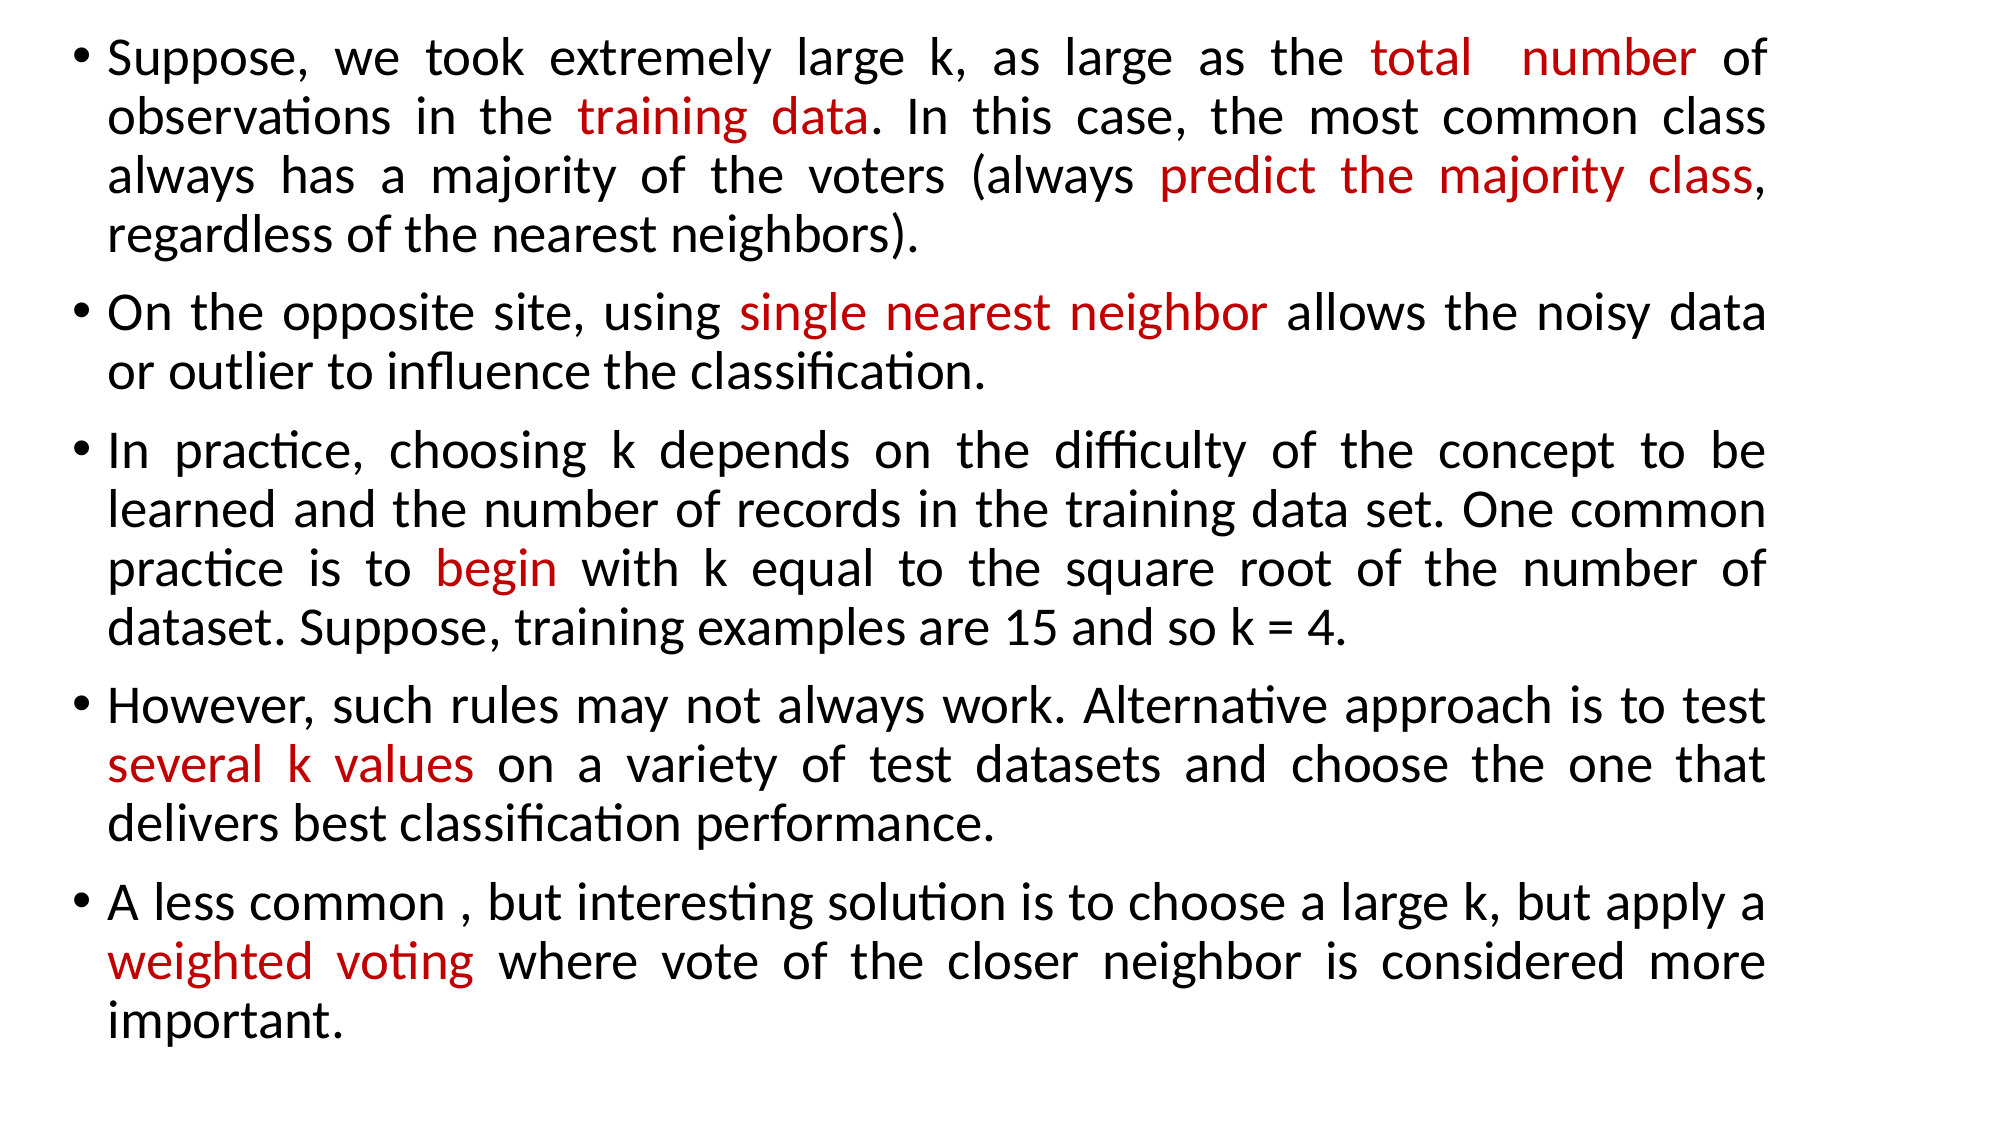

Suppose, we took extremely large k, as large as the total  number of observations in the training data. In this case, the most common class always has a majority of the voters (always predict the majority class, regardless of the nearest neighbors).
On the opposite site, using single nearest neighbor allows the noisy data or outlier to influence the classification.
In practice, choosing k depends on the difficulty of the concept to be learned and the number of records in the training data set. One common practice is to begin with k equal to the square root of the number of dataset. Suppose, training examples are 15 and so k = 4.
However, such rules may not always work. Alternative approach is to test several k values on a variety of test datasets and choose the one that delivers best classification performance.
A less common , but interesting solution is to choose a large k, but apply a weighted voting where vote of the closer neighbor is considered more important.